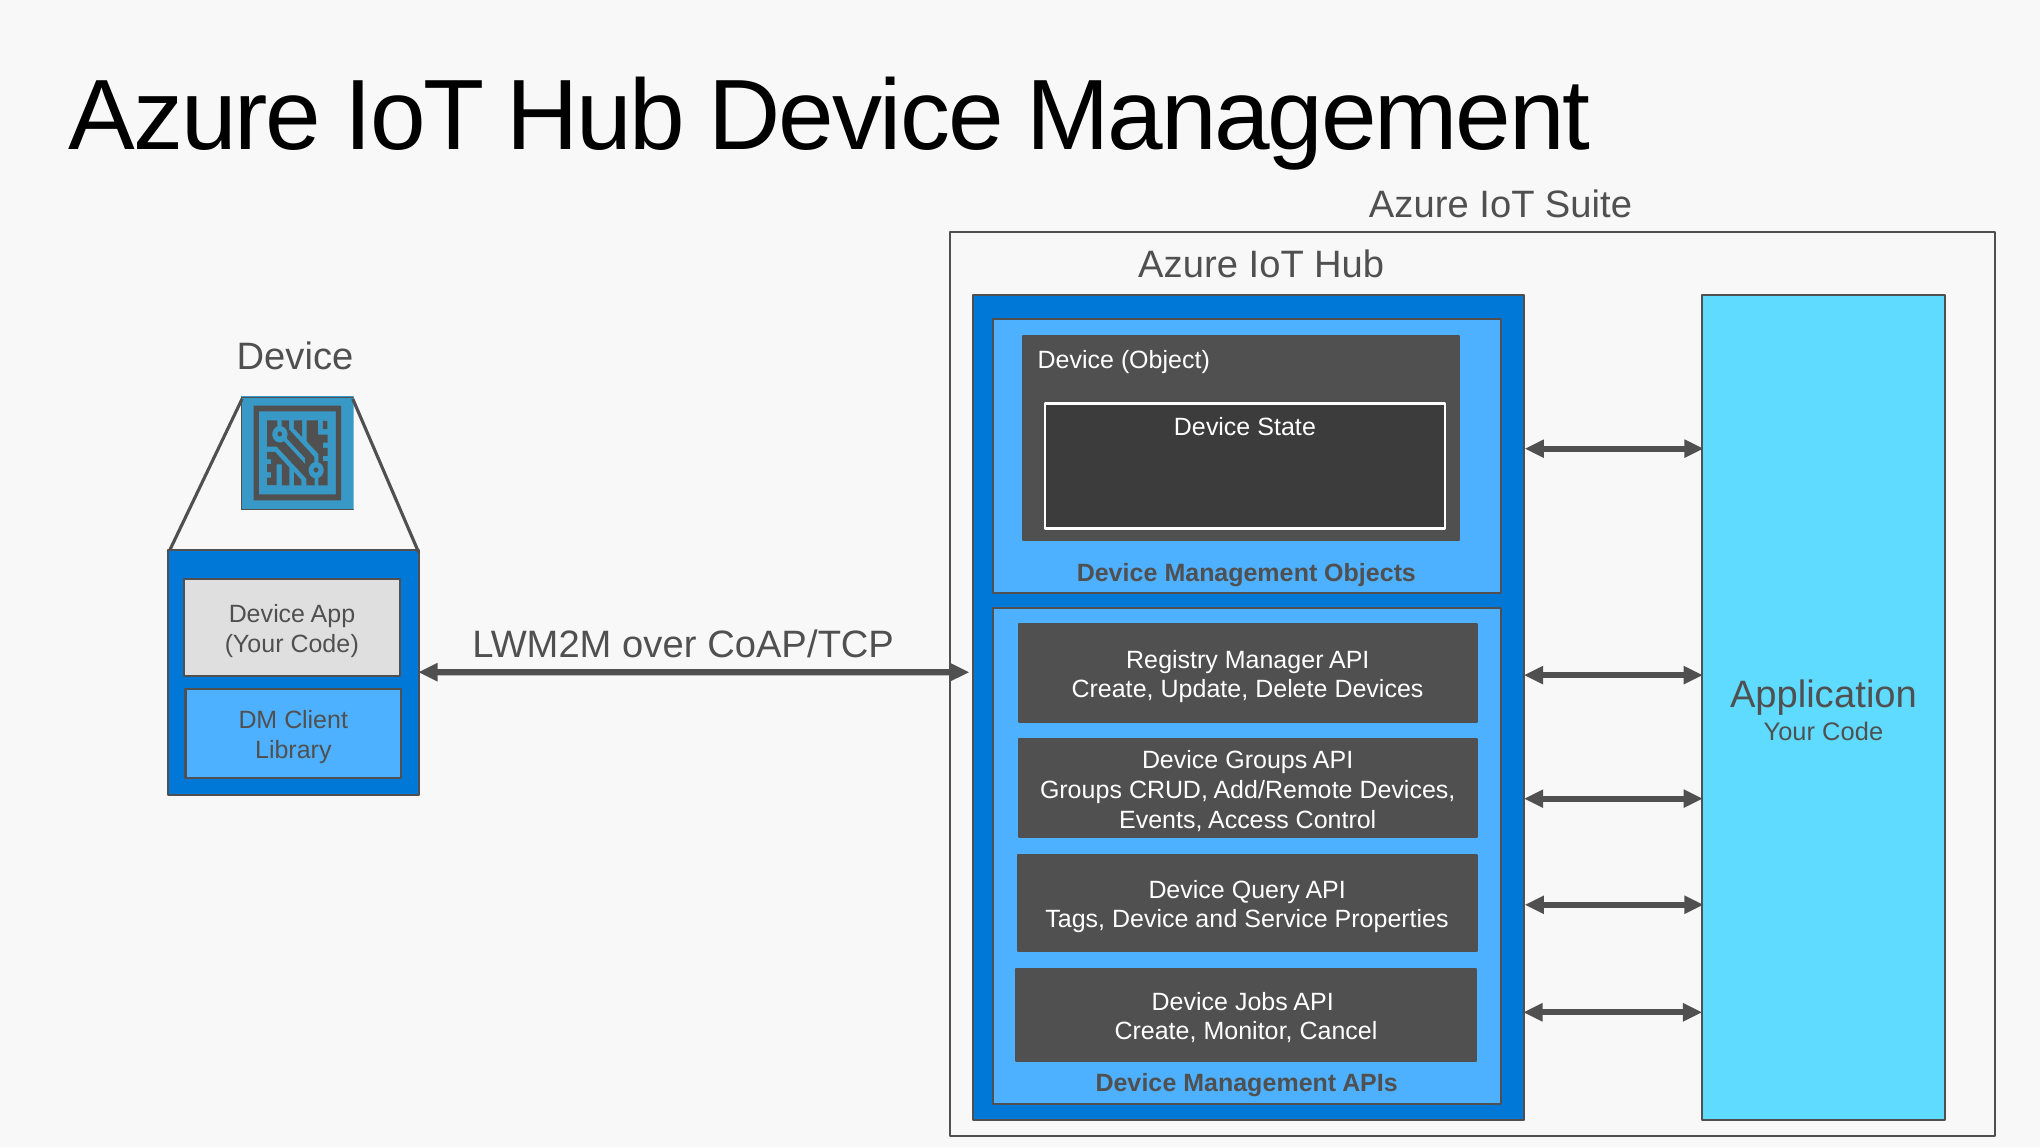

# Azure IoT Hub Device Management
Azure IoT Suite

Azure IoT Hub
Application
Your Code

Device Management Objects
Device
Device (Object)

Device State

Device App
(Your Code)
Device Management APIs
LWM2M over CoAP/TCP
Registry Manager API
Create, Update, Delete Devices
DM Client Library
Device Groups API
Groups CRUD, Add/Remote Devices, Events, Access Control
Device Query API
Tags, Device and Service Properties
Device Jobs API
Create, Monitor, Cancel